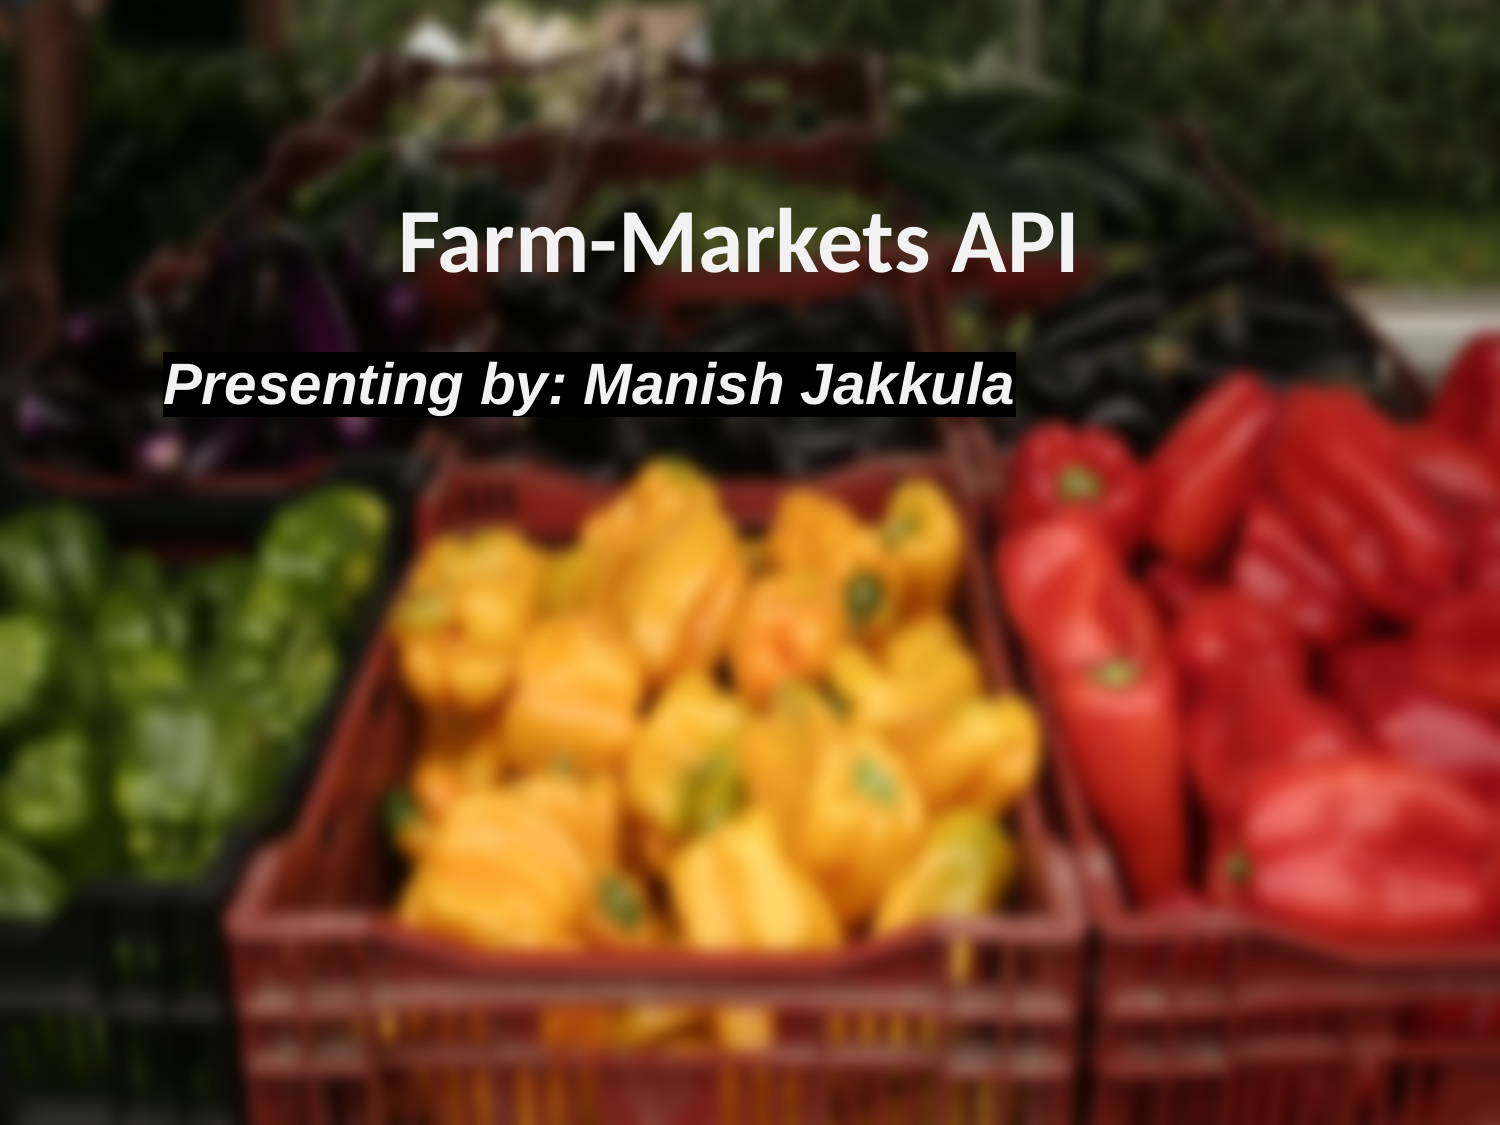

# Farm-Markets API
Presenting by: Manish Jakkula